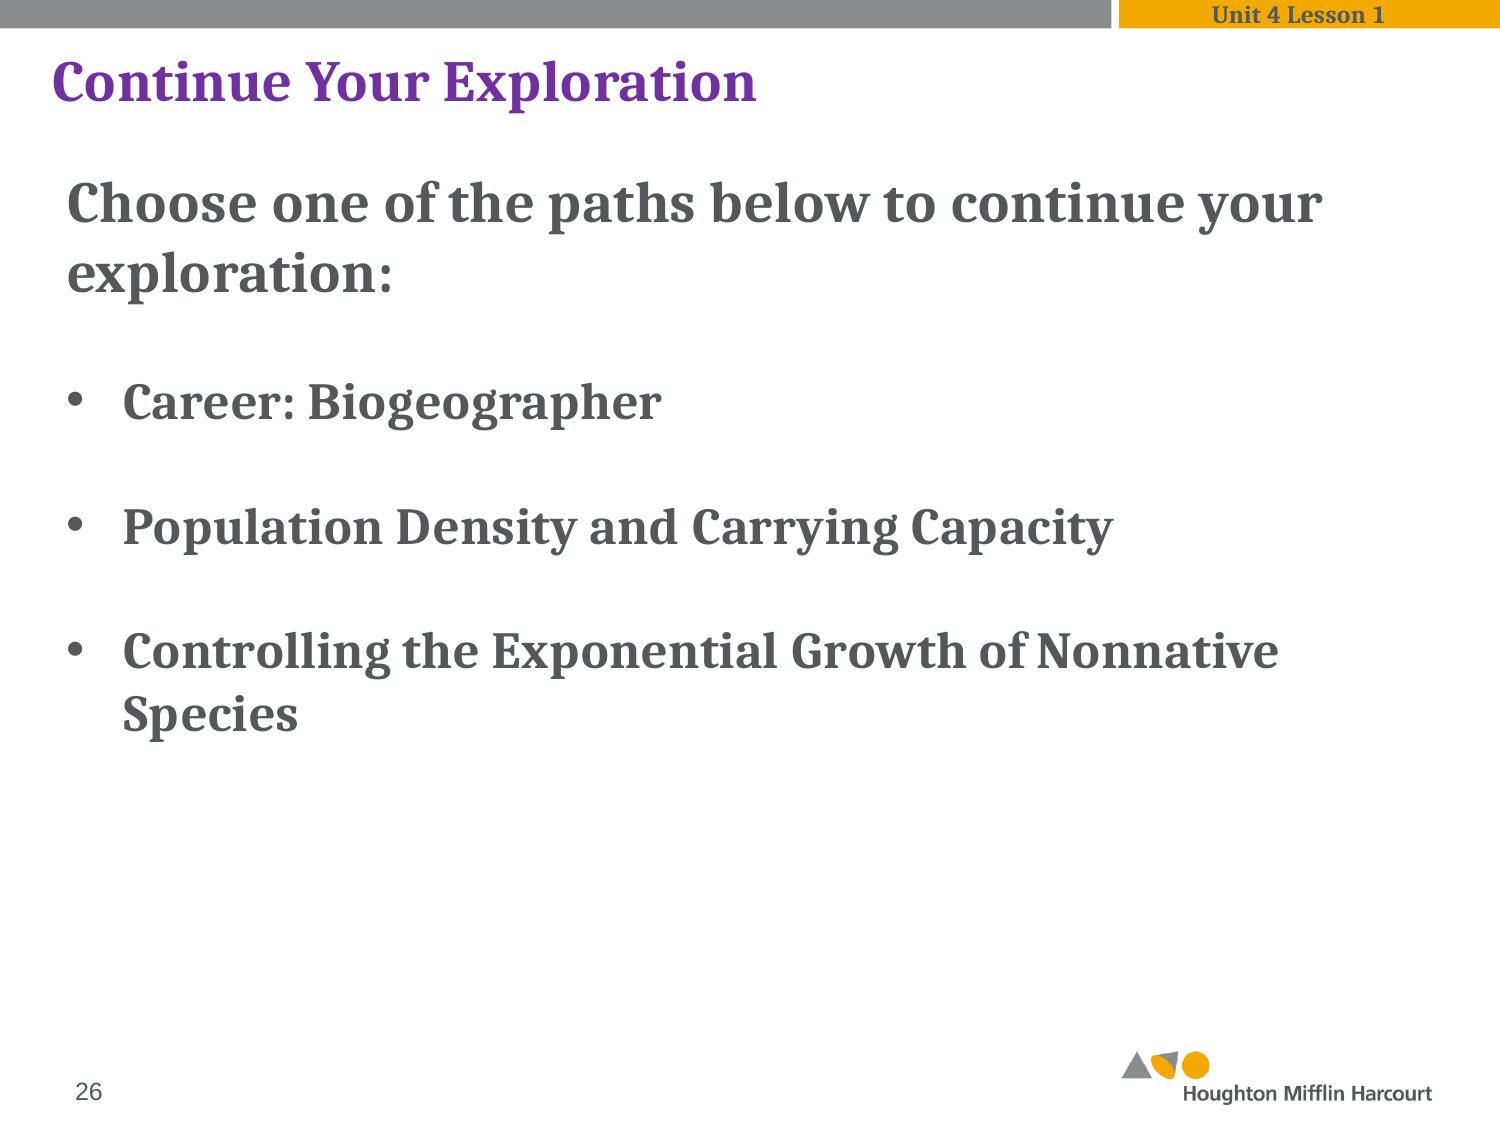

Unit 4 Lesson 1
Continue Your Exploration
Choose one of the paths below to continue your exploration:

Career: Biogeographer

Population Density and Carrying Capacity

Controlling the Exponential Growth of Nonnative Species

26